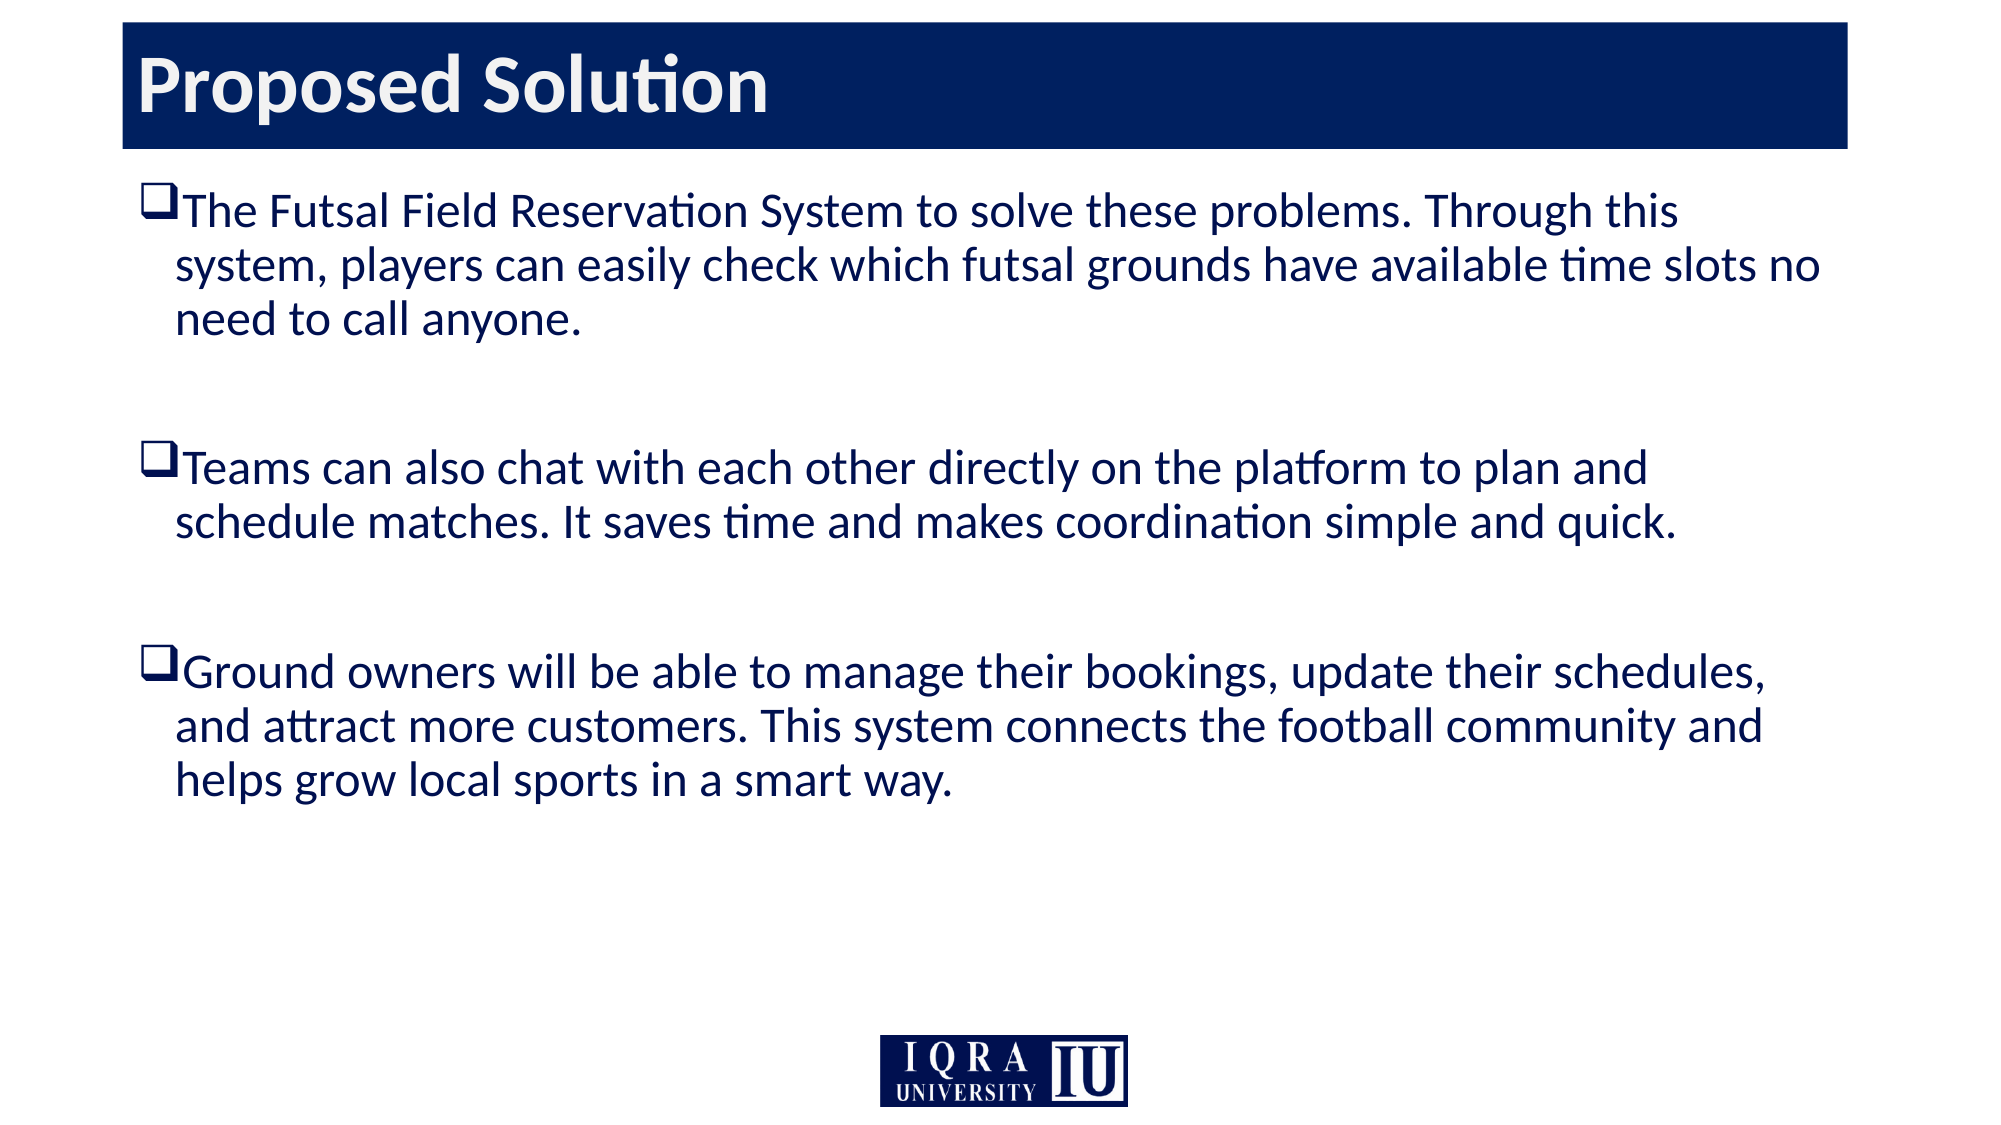

# Proposed Solution
The Futsal Field Reservation System to solve these problems. Through this system, players can easily check which futsal grounds have available time slots no need to call anyone.

Teams can also chat with each other directly on the platform to plan and schedule matches. It saves time and makes coordination simple and quick.

Ground owners will be able to manage their bookings, update their schedules, and attract more customers. This system connects the football community and helps grow local sports in a smart way.

5